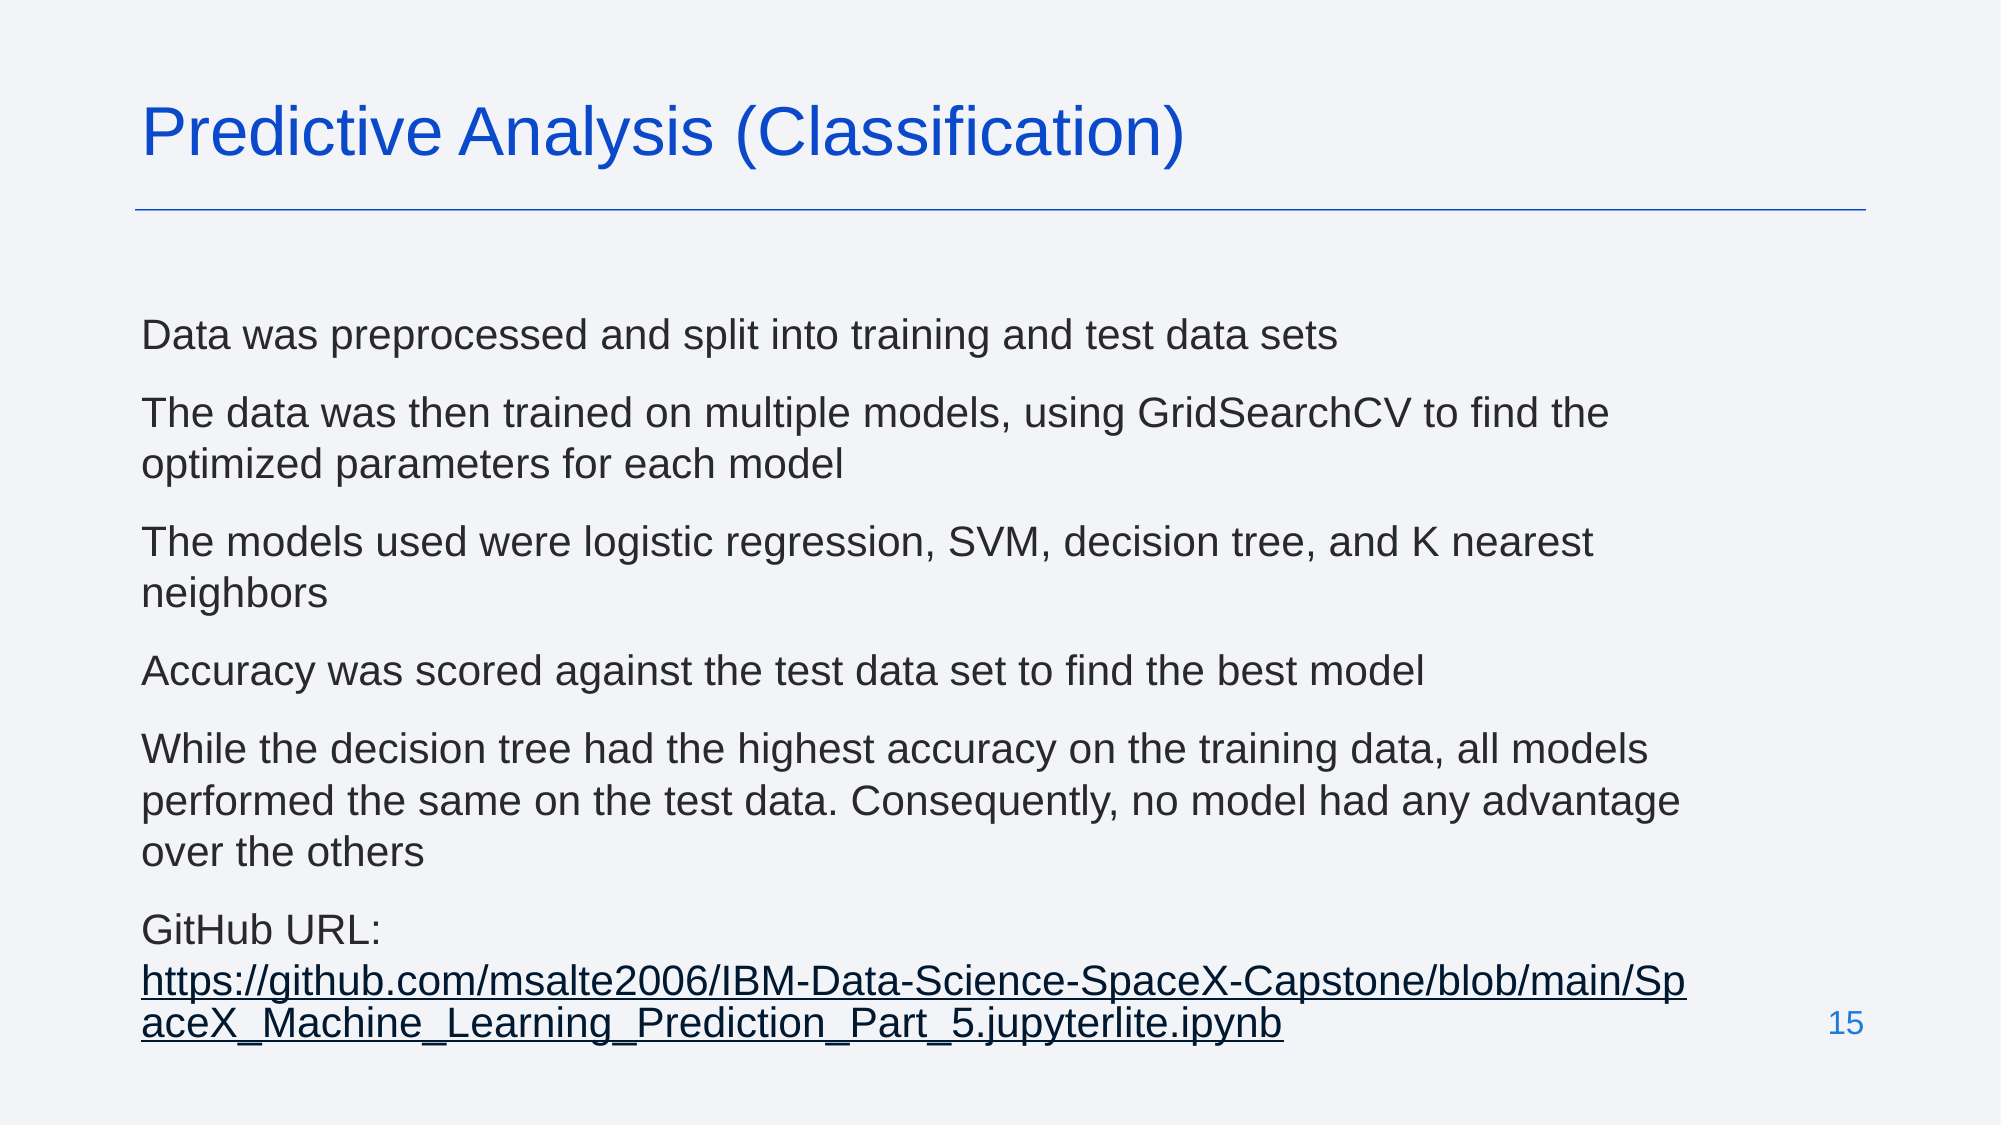

Predictive Analysis (Classification)
Data was preprocessed and split into training and test data sets
The data was then trained on multiple models, using GridSearchCV to find the optimized parameters for each model
The models used were logistic regression, SVM, decision tree, and K nearest neighbors
Accuracy was scored against the test data set to find the best model
While the decision tree had the highest accuracy on the training data, all models performed the same on the test data. Consequently, no model had any advantage over the others
GitHub URL: https://github.com/msalte2006/IBM-Data-Science-SpaceX-Capstone/blob/main/SpaceX_Machine_Learning_Prediction_Part_5.jupyterlite.ipynb
15